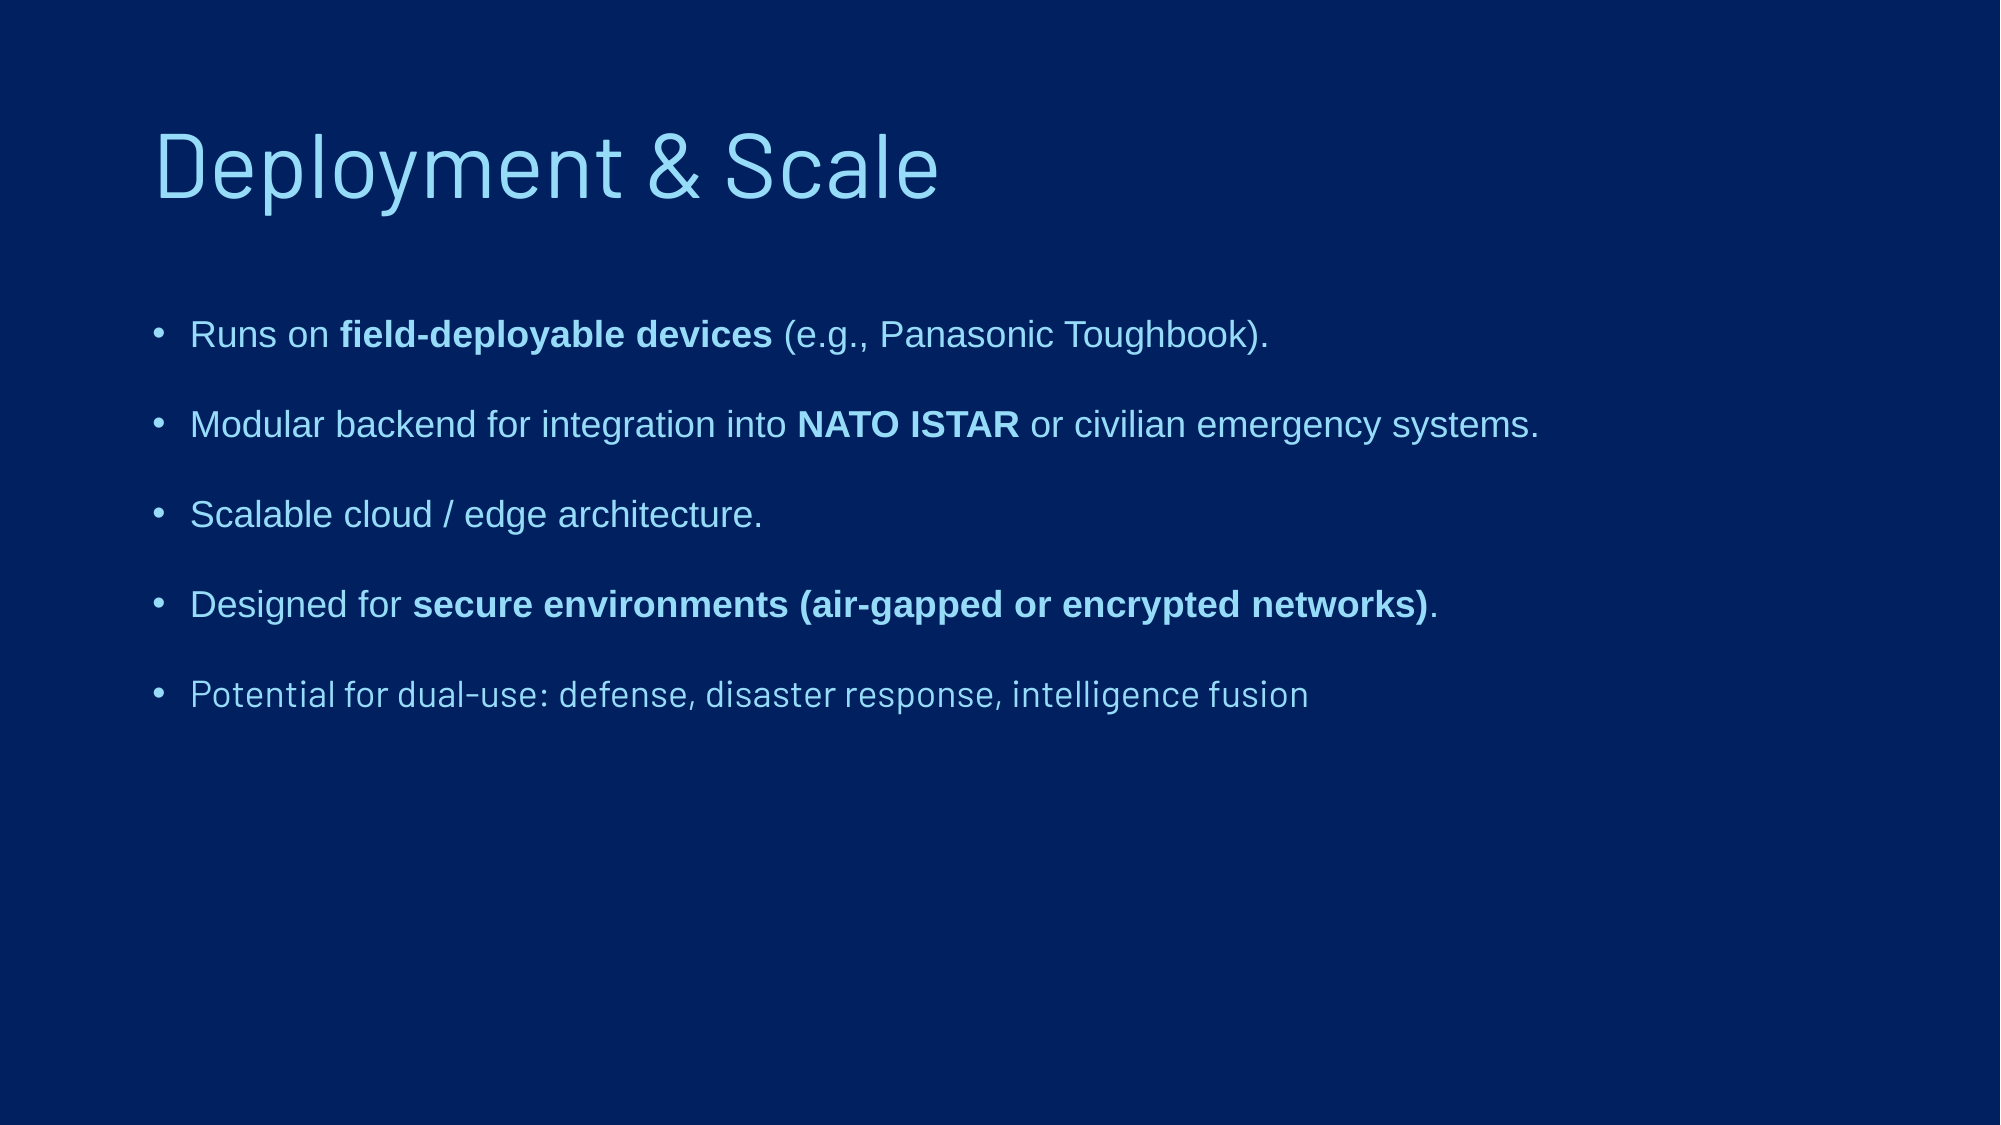

# Deployment & Scale
Runs on field-deployable devices (e.g., Panasonic Toughbook).

Modular backend for integration into NATO ISTAR or civilian emergency systems.

Scalable cloud / edge architecture.

Designed for secure environments (air-gapped or encrypted networks).

Potential for dual-use: defense, disaster response, intelligence fusion